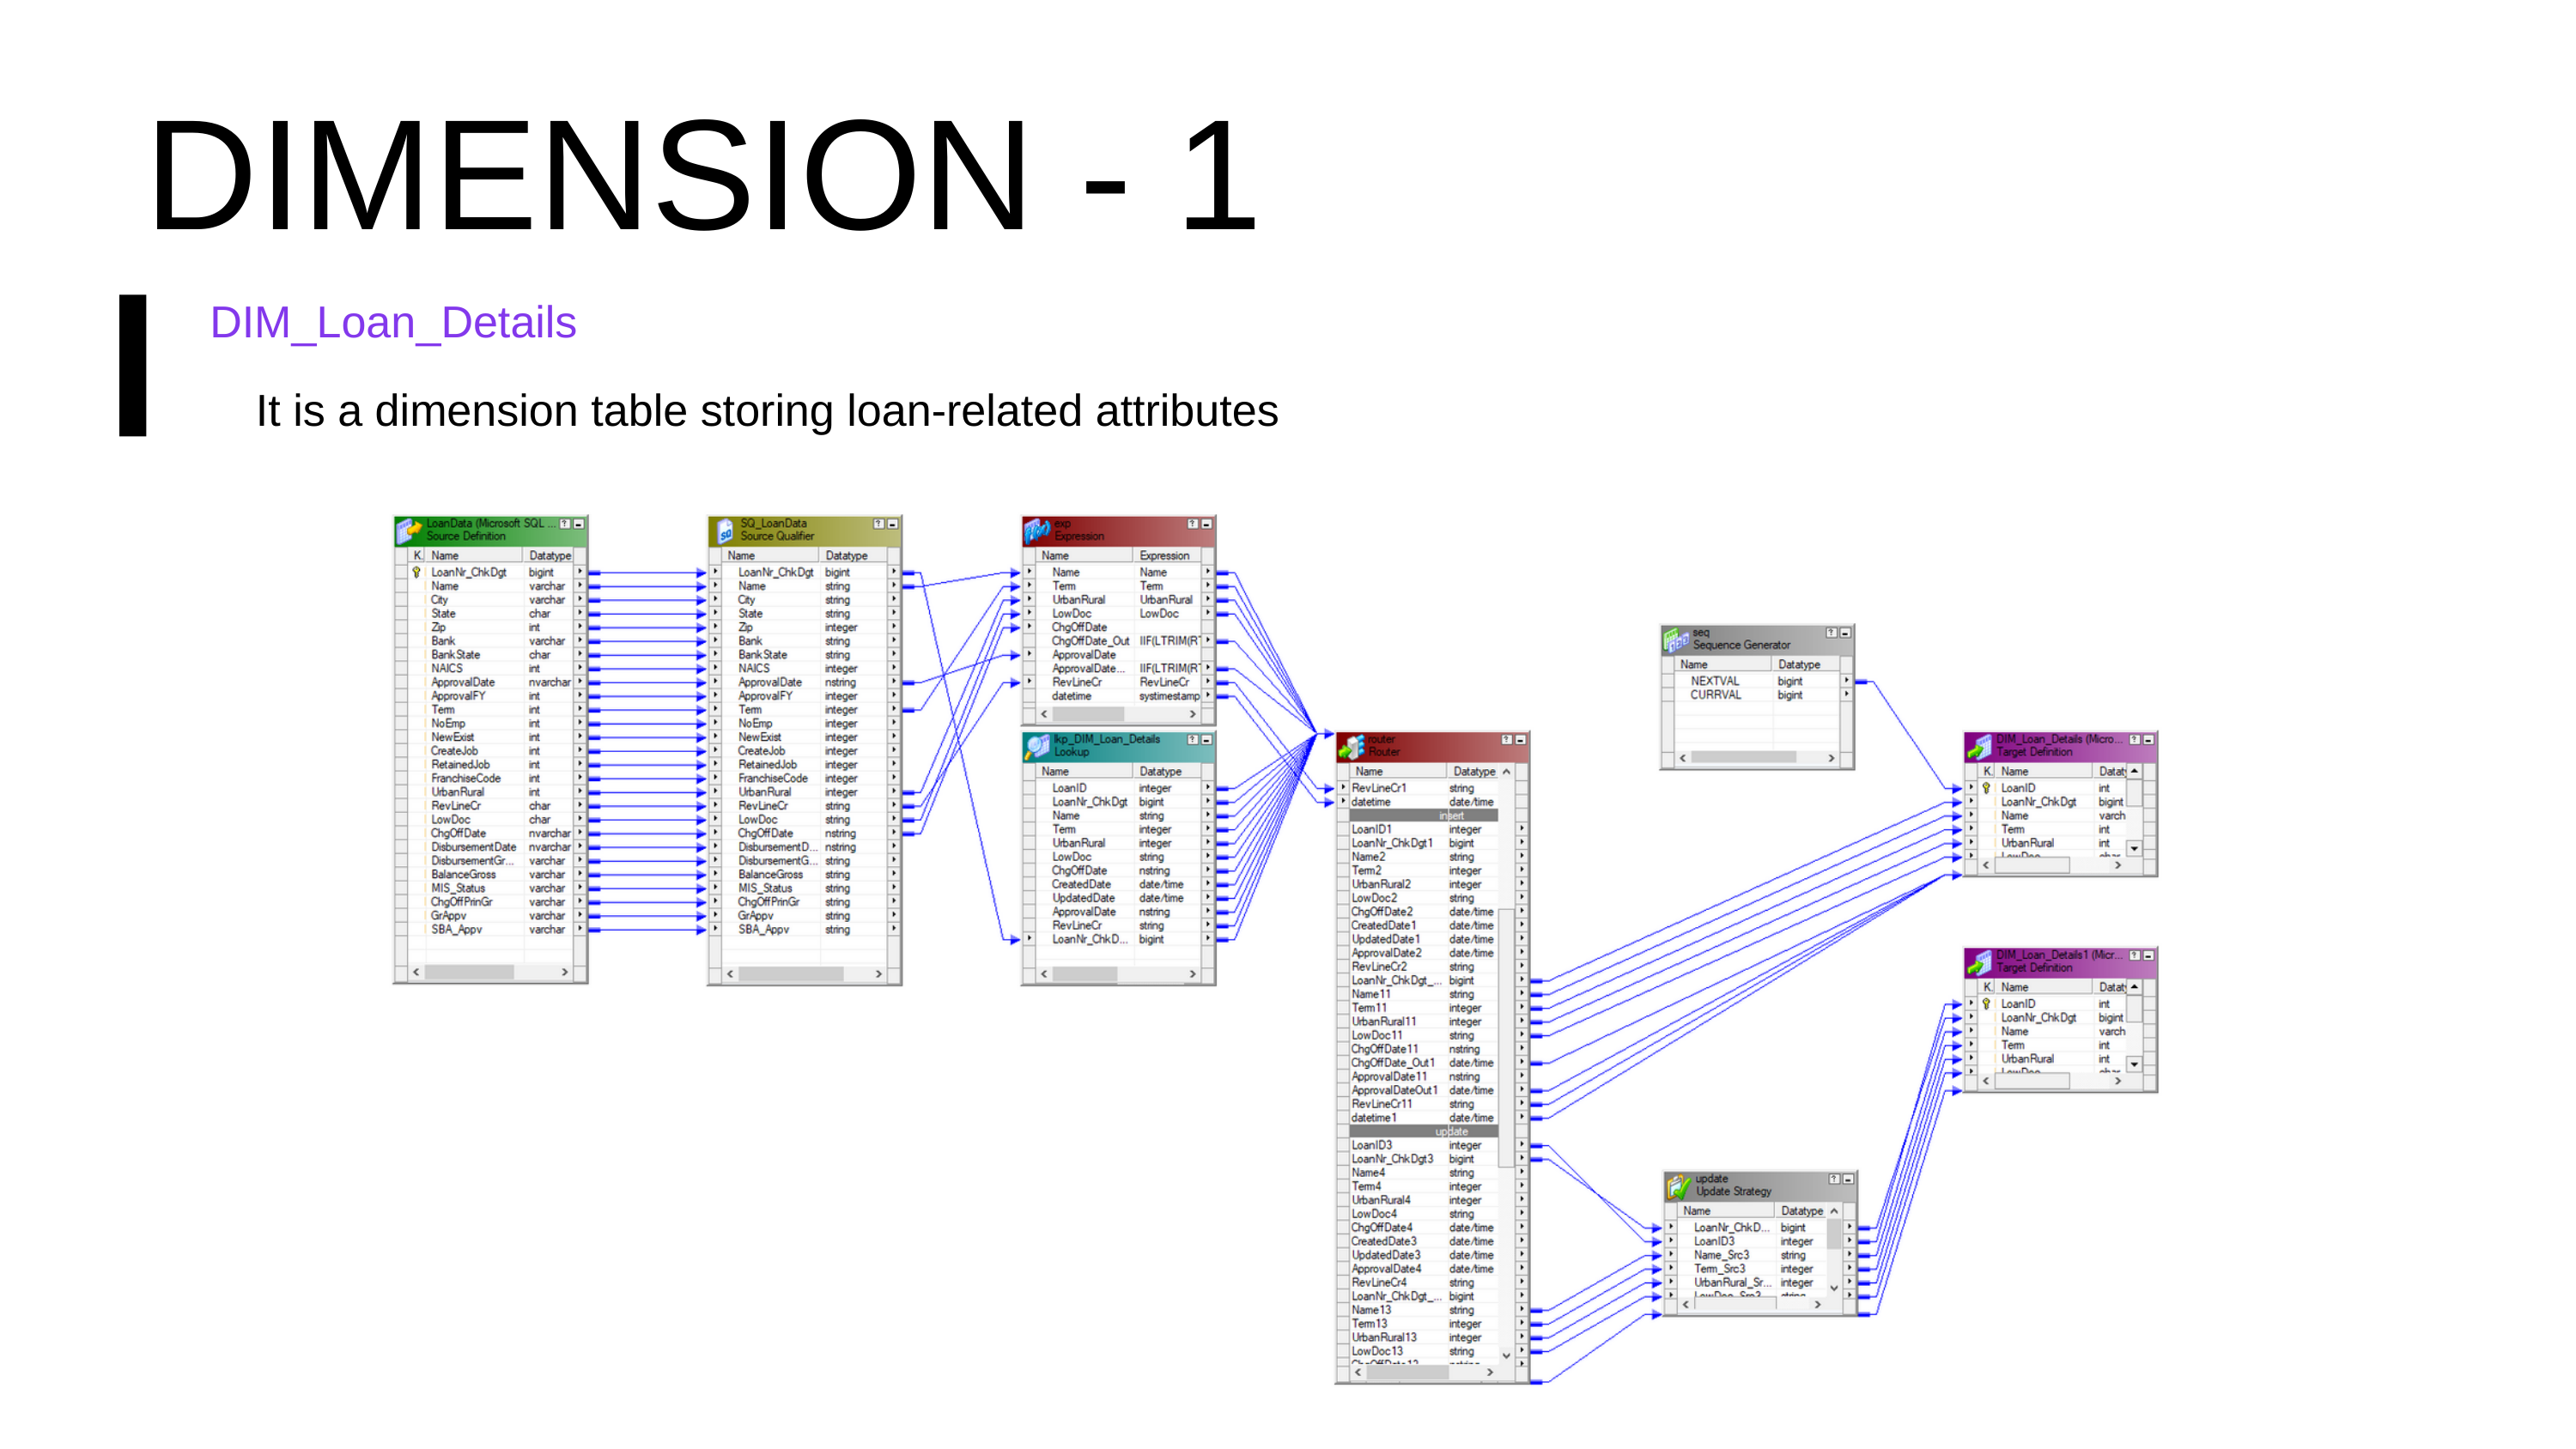

DIMENSION - 1

DIM_Loan_Details
It is a dimension table storing loan-related attributes